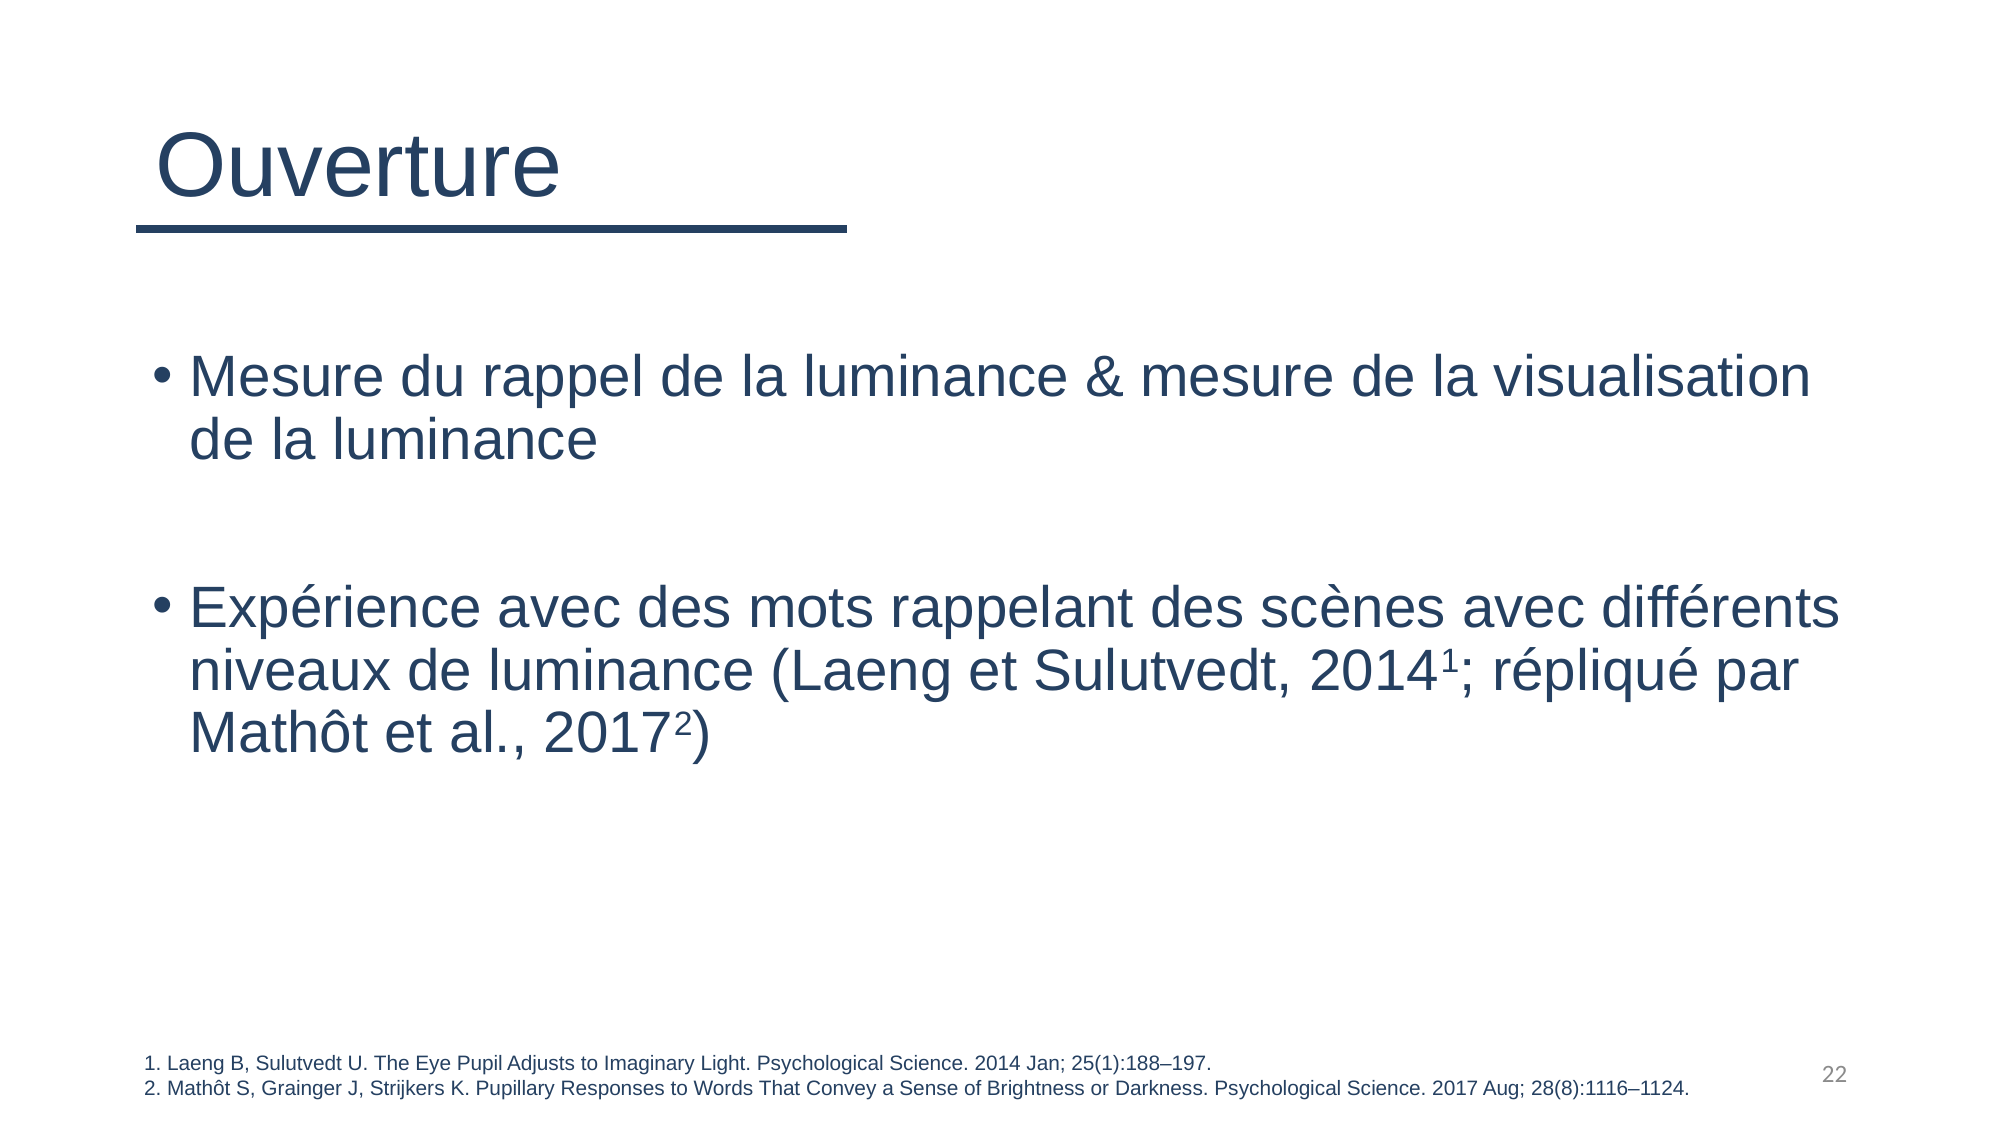

# Ouverture

Mesure du rappel de la luminance & mesure de la visualisation de la luminance

Expérience avec des mots rappelant des scènes avec différents niveaux de luminance (Laeng et Sulutvedt, 20141; répliqué par Mathôt et al., 20172)
1. Laeng B, Sulutvedt U. The Eye Pupil Adjusts to Imaginary Light. Psychological Science. 2014 Jan; 25(1):188–197.
2. Mathôt S, Grainger J, Strijkers K. Pupillary Responses to Words That Convey a Sense of Brightness or Darkness. Psychological Science. 2017 Aug; 28(8):1116–1124.
22